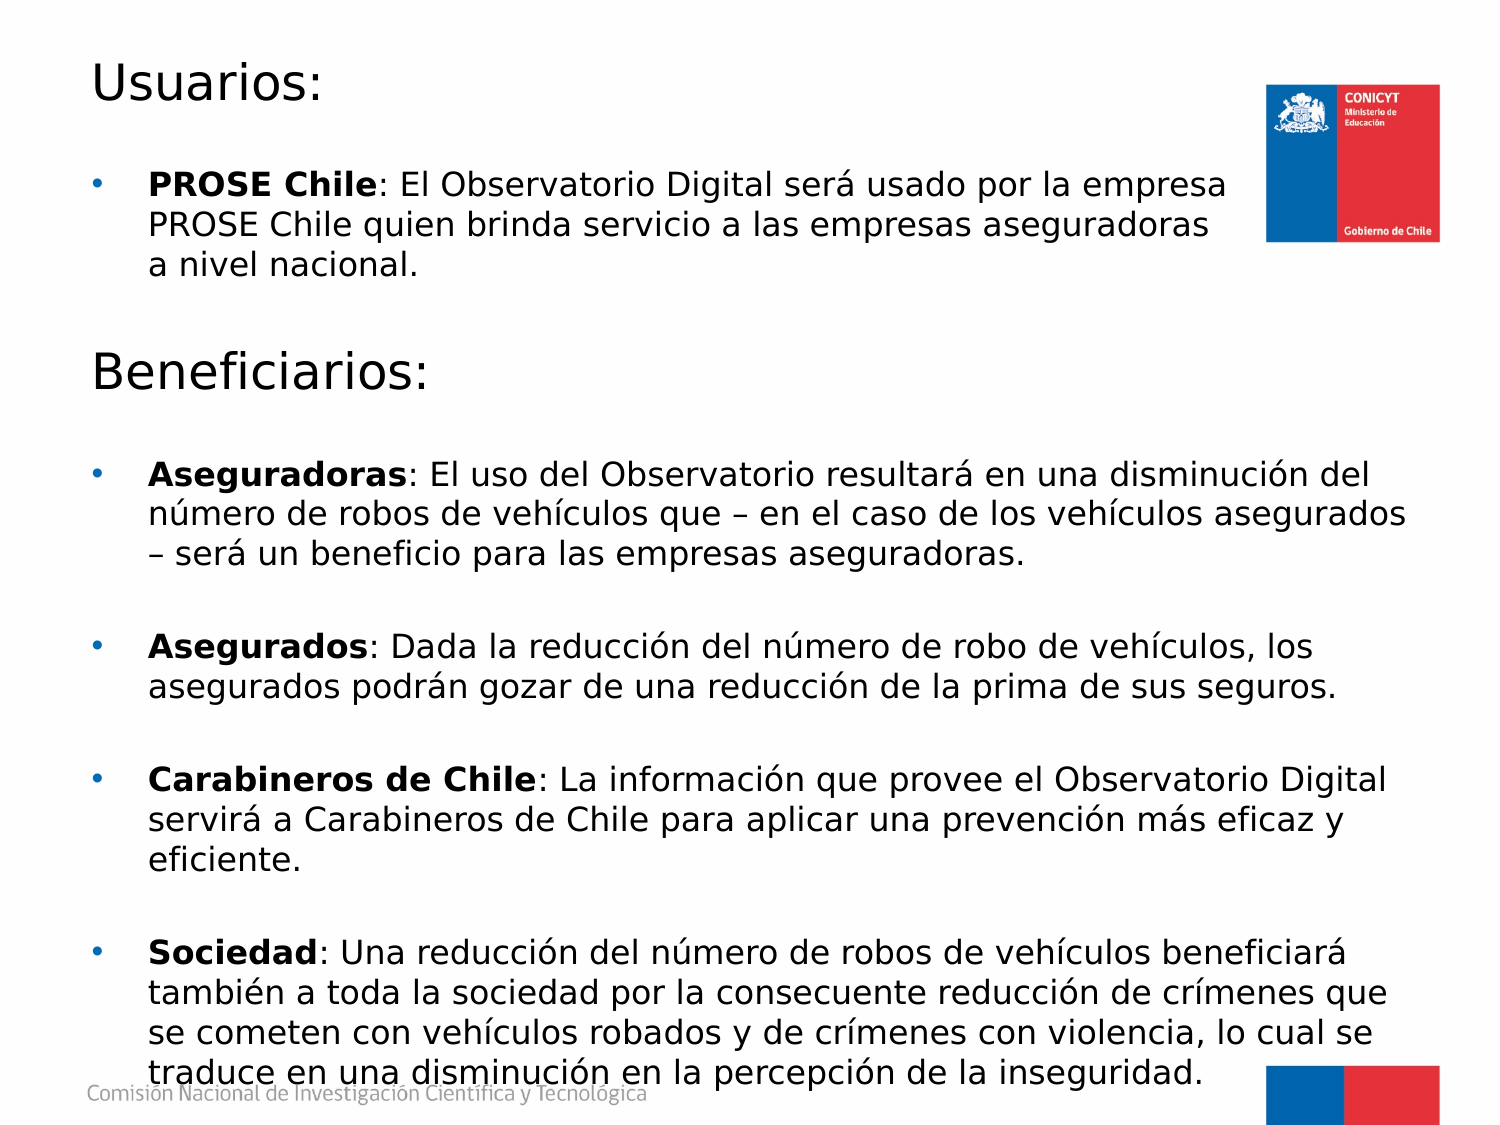

Usuarios:

PROSE Chile: El Observatorio Digital será usado por la empresa
PROSE Chile quien brinda servicio a las empresas aseguradoras
a nivel nacional.

Beneficiarios:

Aseguradoras: El uso del Observatorio resultará en una disminución del número de robos de vehículos que – en el caso de los vehículos asegurados – será un beneficio para las empresas aseguradoras.

Asegurados: Dada la reducción del número de robo de vehículos, los asegurados podrán gozar de una reducción de la prima de sus seguros.

Carabineros de Chile: La información que provee el Observatorio Digital servirá a Carabineros de Chile para aplicar una prevención más eficaz y eficiente.

Sociedad: Una reducción del número de robos de vehículos beneficiará también a toda la sociedad por la consecuente reducción de crímenes que se cometen con vehículos robados y de crímenes con violencia, lo cual se traduce en una disminución en la percepción de la inseguridad.